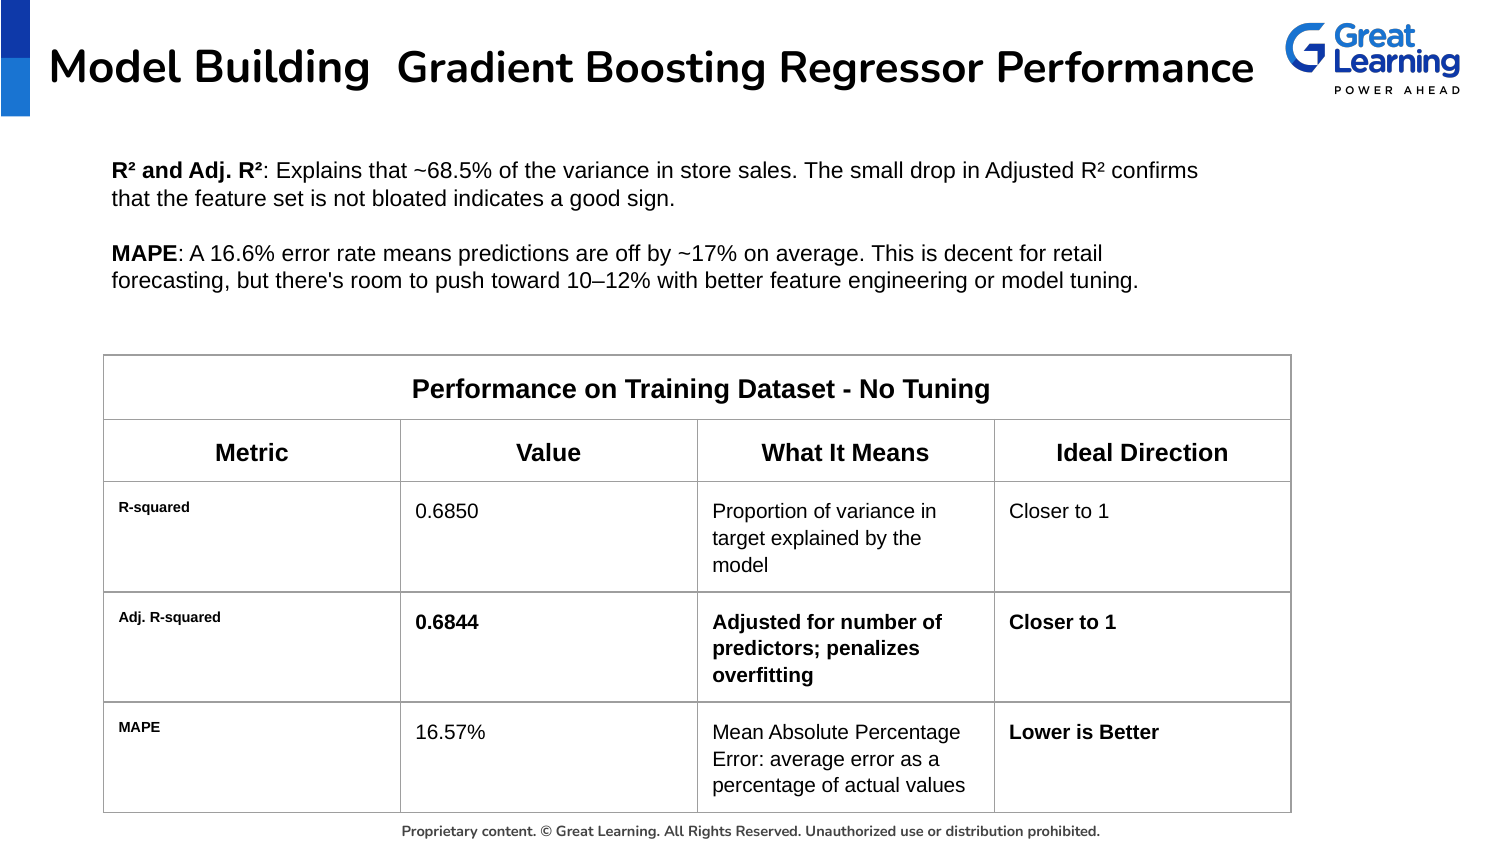

# Model Building  Gradient Boosting Regressor Performance
R² and Adj. R²: Explains that ~68.5% of the variance in store sales. The small drop in Adjusted R² confirms that the feature set is not bloated indicates a good sign.

MAPE: A 16.6% error rate means predictions are off by ~17% on average. This is decent for retail forecasting, but there's room to push toward 10–12% with better feature engineering or model tuning.
| Performance on Training Dataset - No Tuning |  |  |  |
| --- | --- | --- | --- |
| Metric | Value | What It Means | Ideal Direction |
| R-squared | 0.6850 | Proportion of variance in target explained by the model | Closer to 1 |
| Adj. R-squared | 0.6844 | Adjusted for number of predictors; penalizes overfitting | Closer to 1 |
| MAPE | 16.57% | Mean Absolute Percentage Error: average error as a percentage of actual values | Lower is Better |